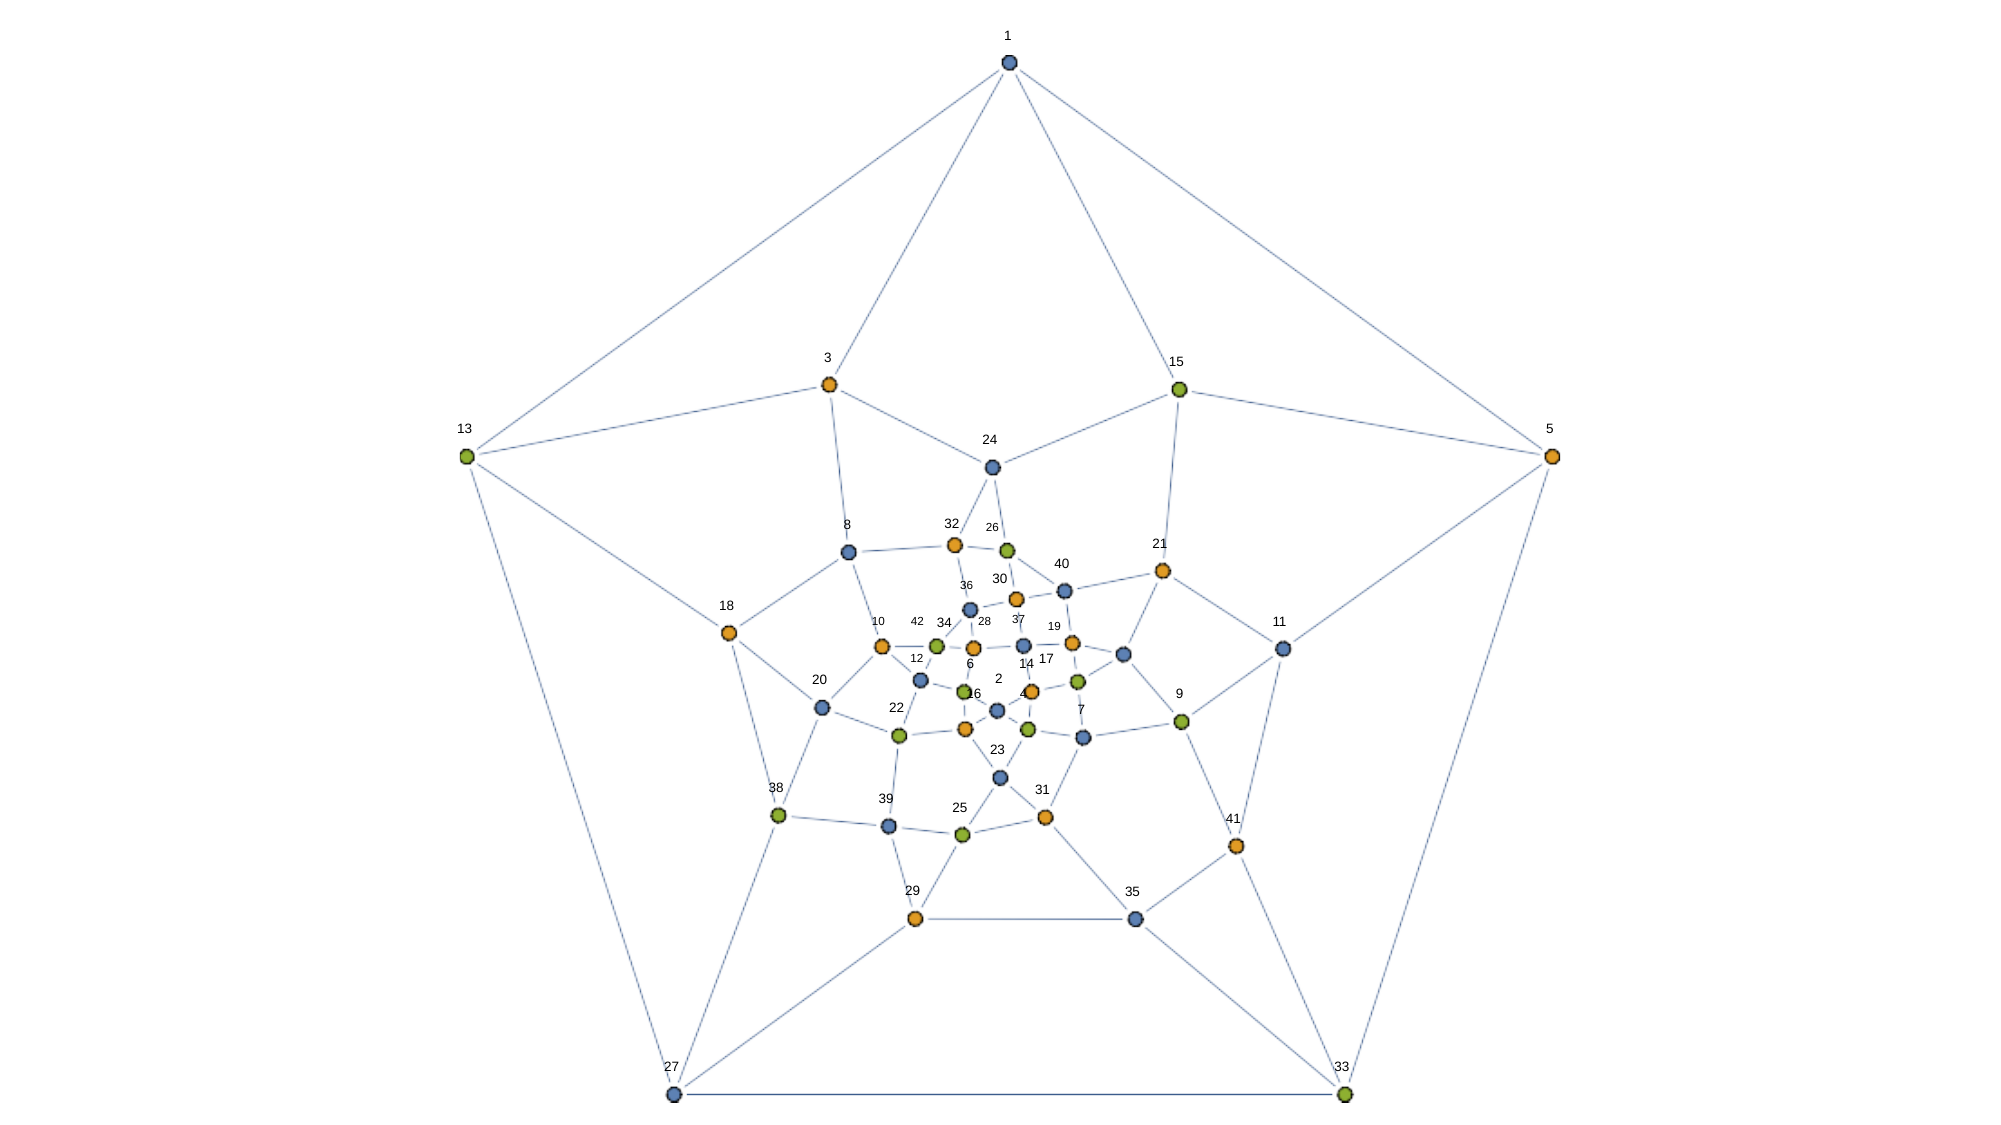

1

3
15
5
13
24
32       26
8
21
40
36      30
18
10        42    34       28      37       19
11
12	17
6	14
2
16	4
20
9
22
7
23
38
31
39
25
41
29
35
27
33